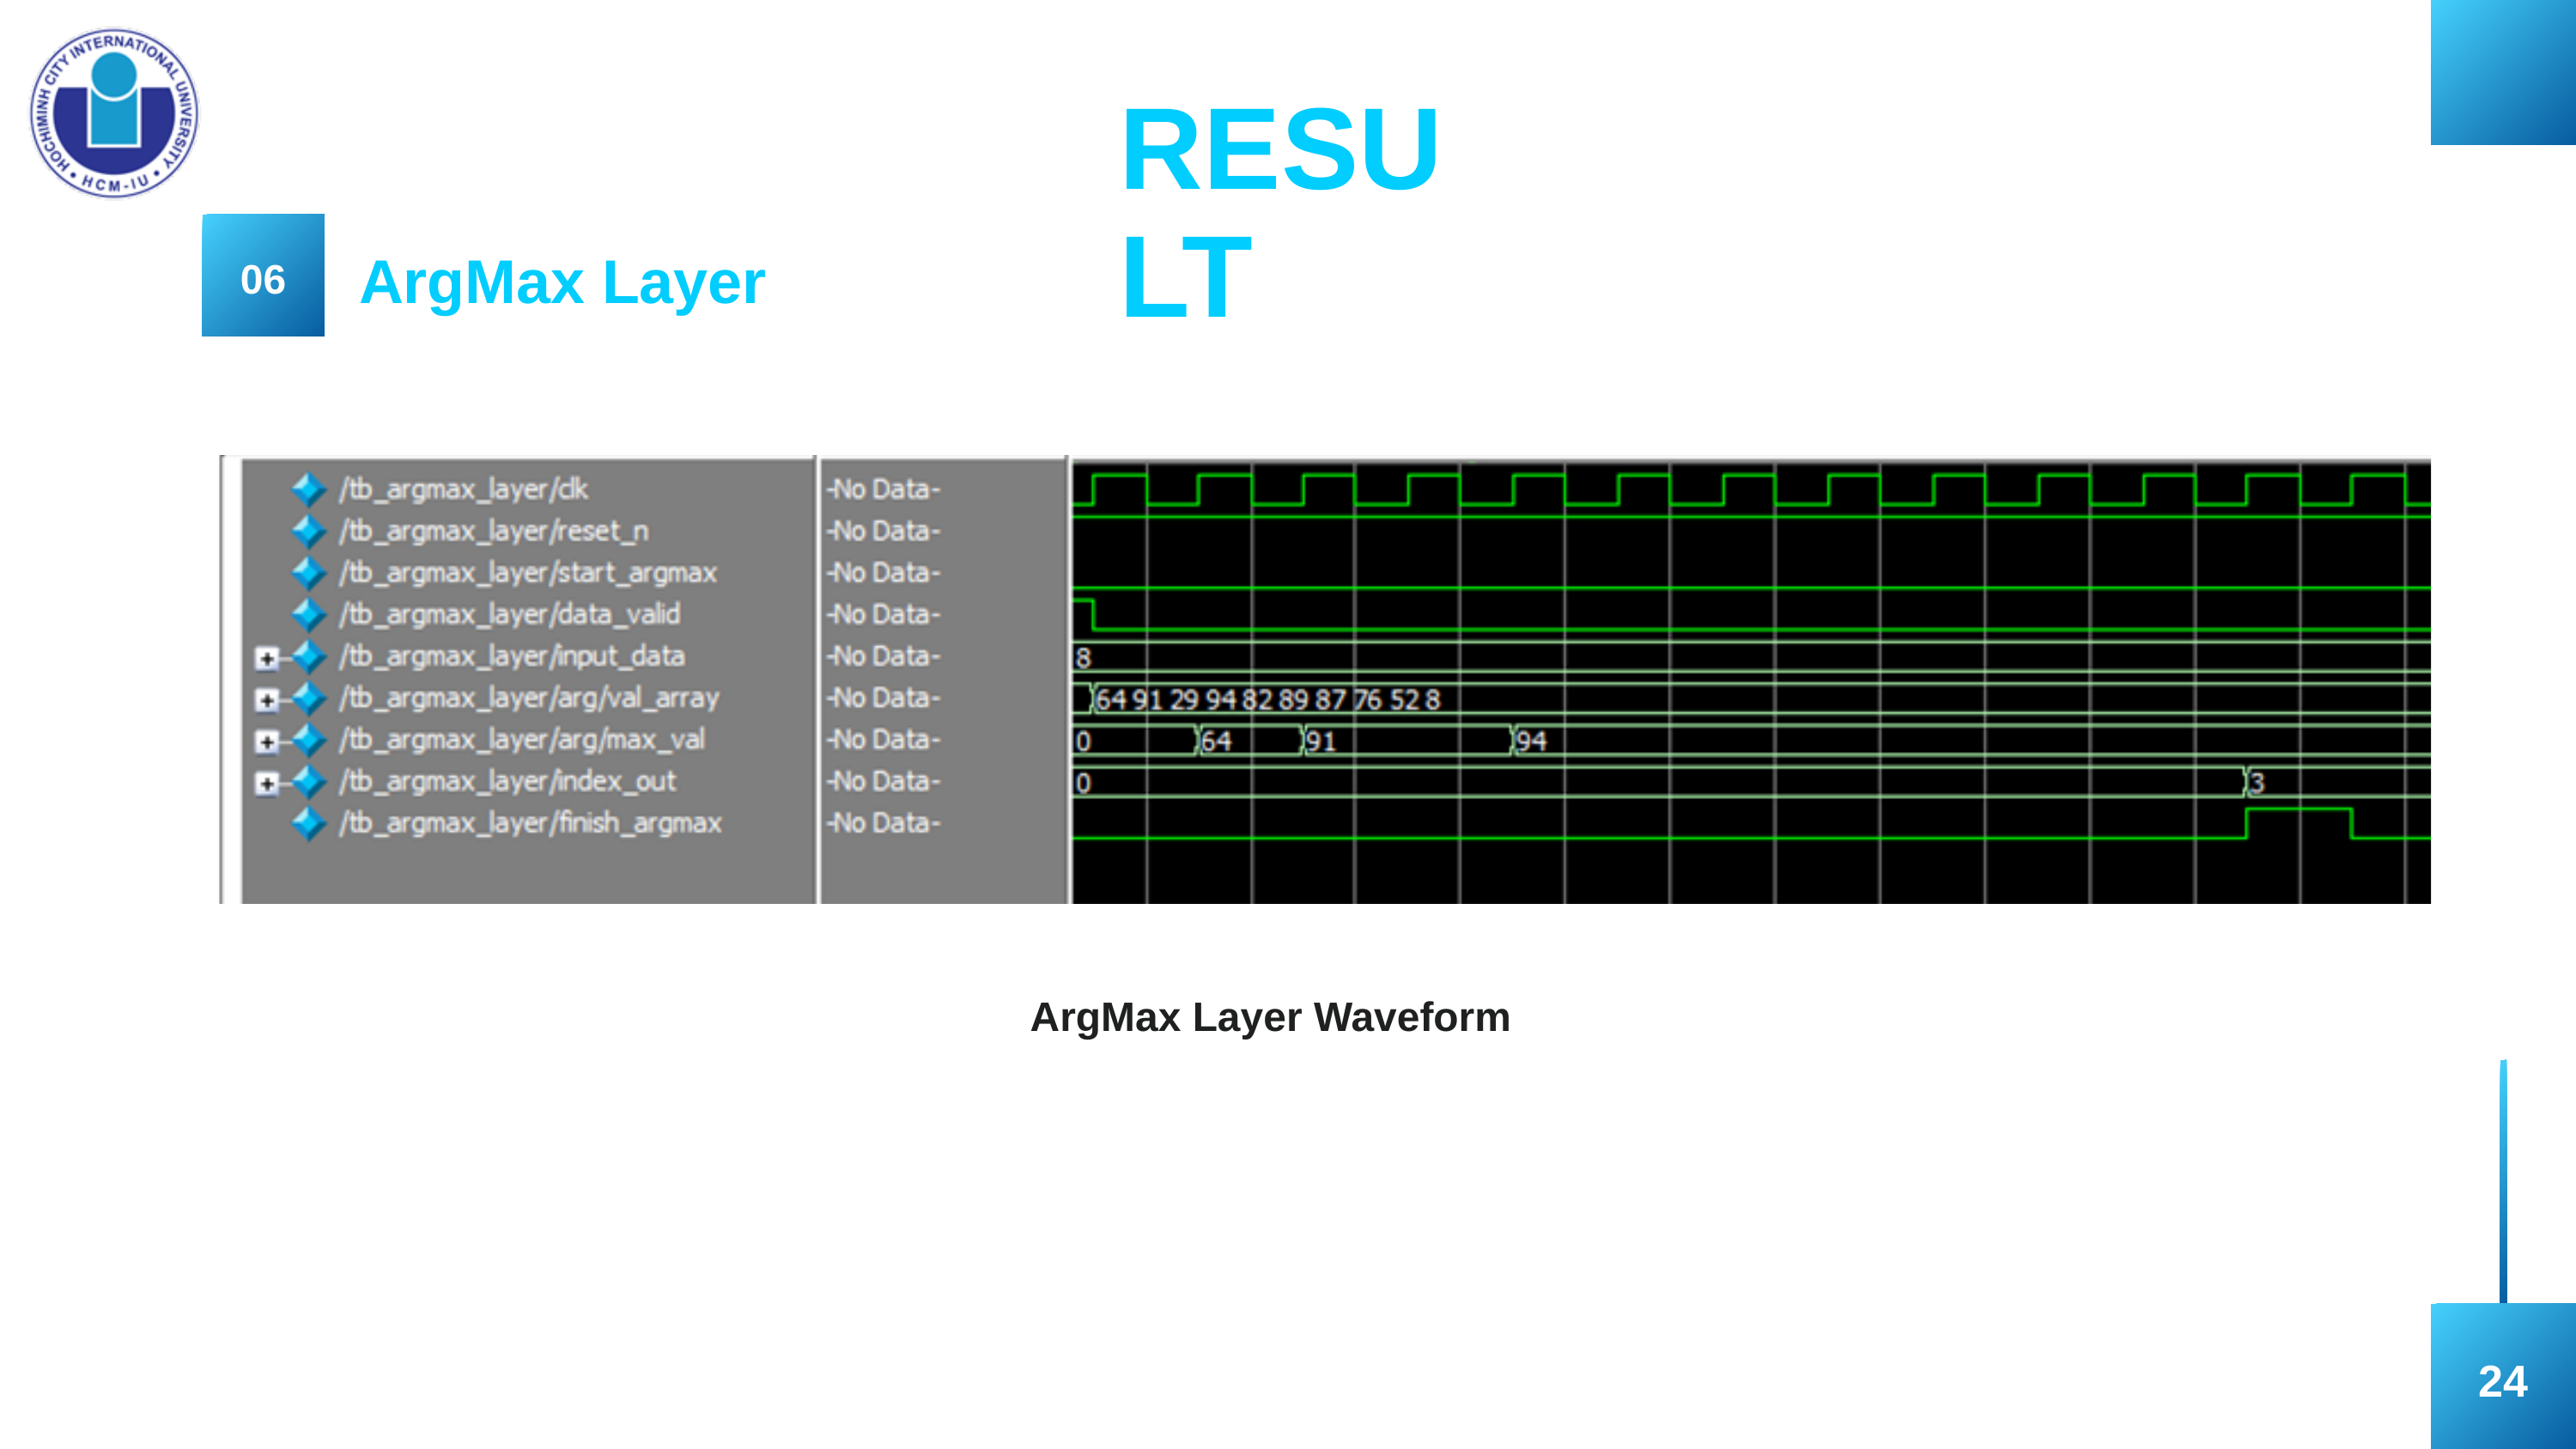

RESULT

ArgMax Layer
06

ArgMax Layer Waveform

24